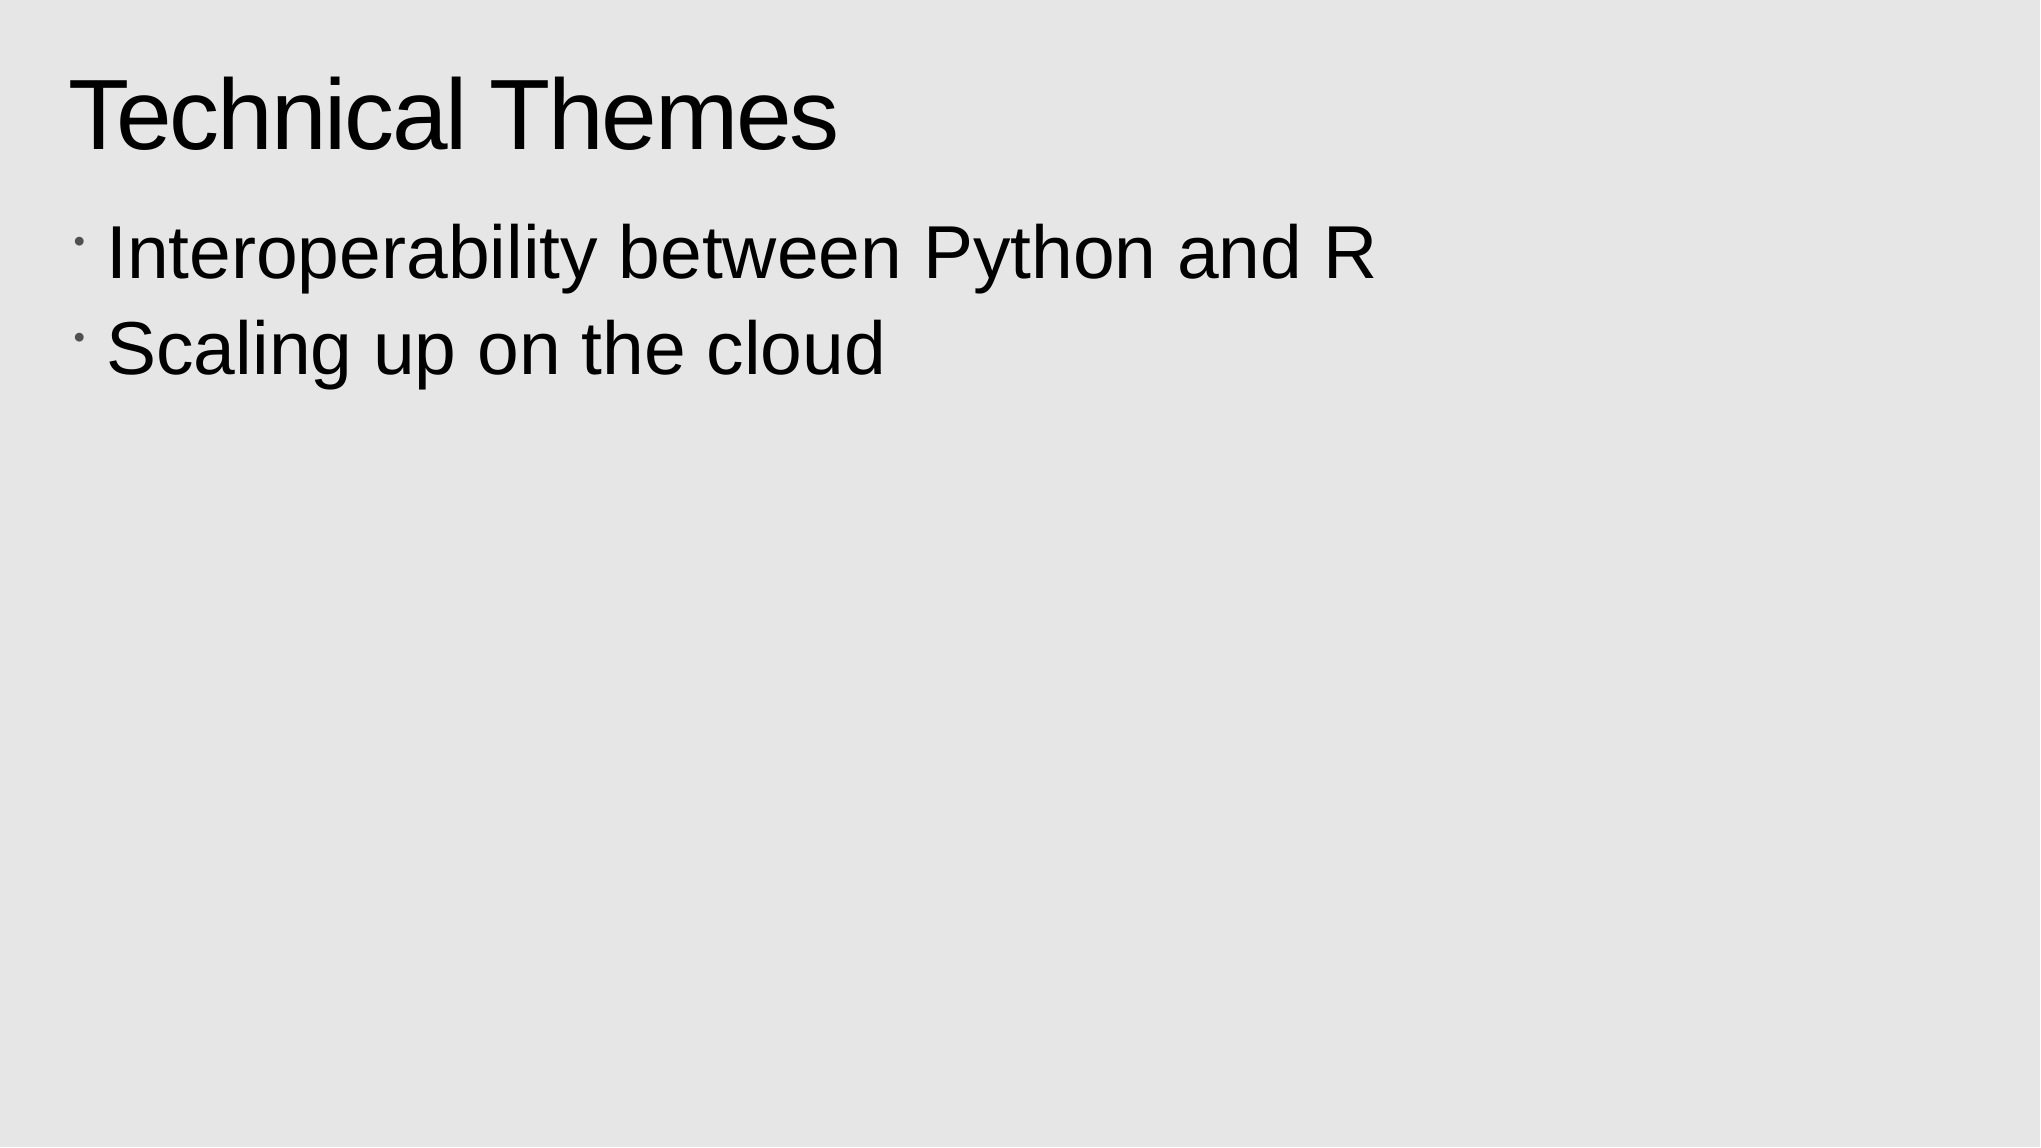

# Technical Themes
Interoperability between Python and R
Scaling up on the cloud